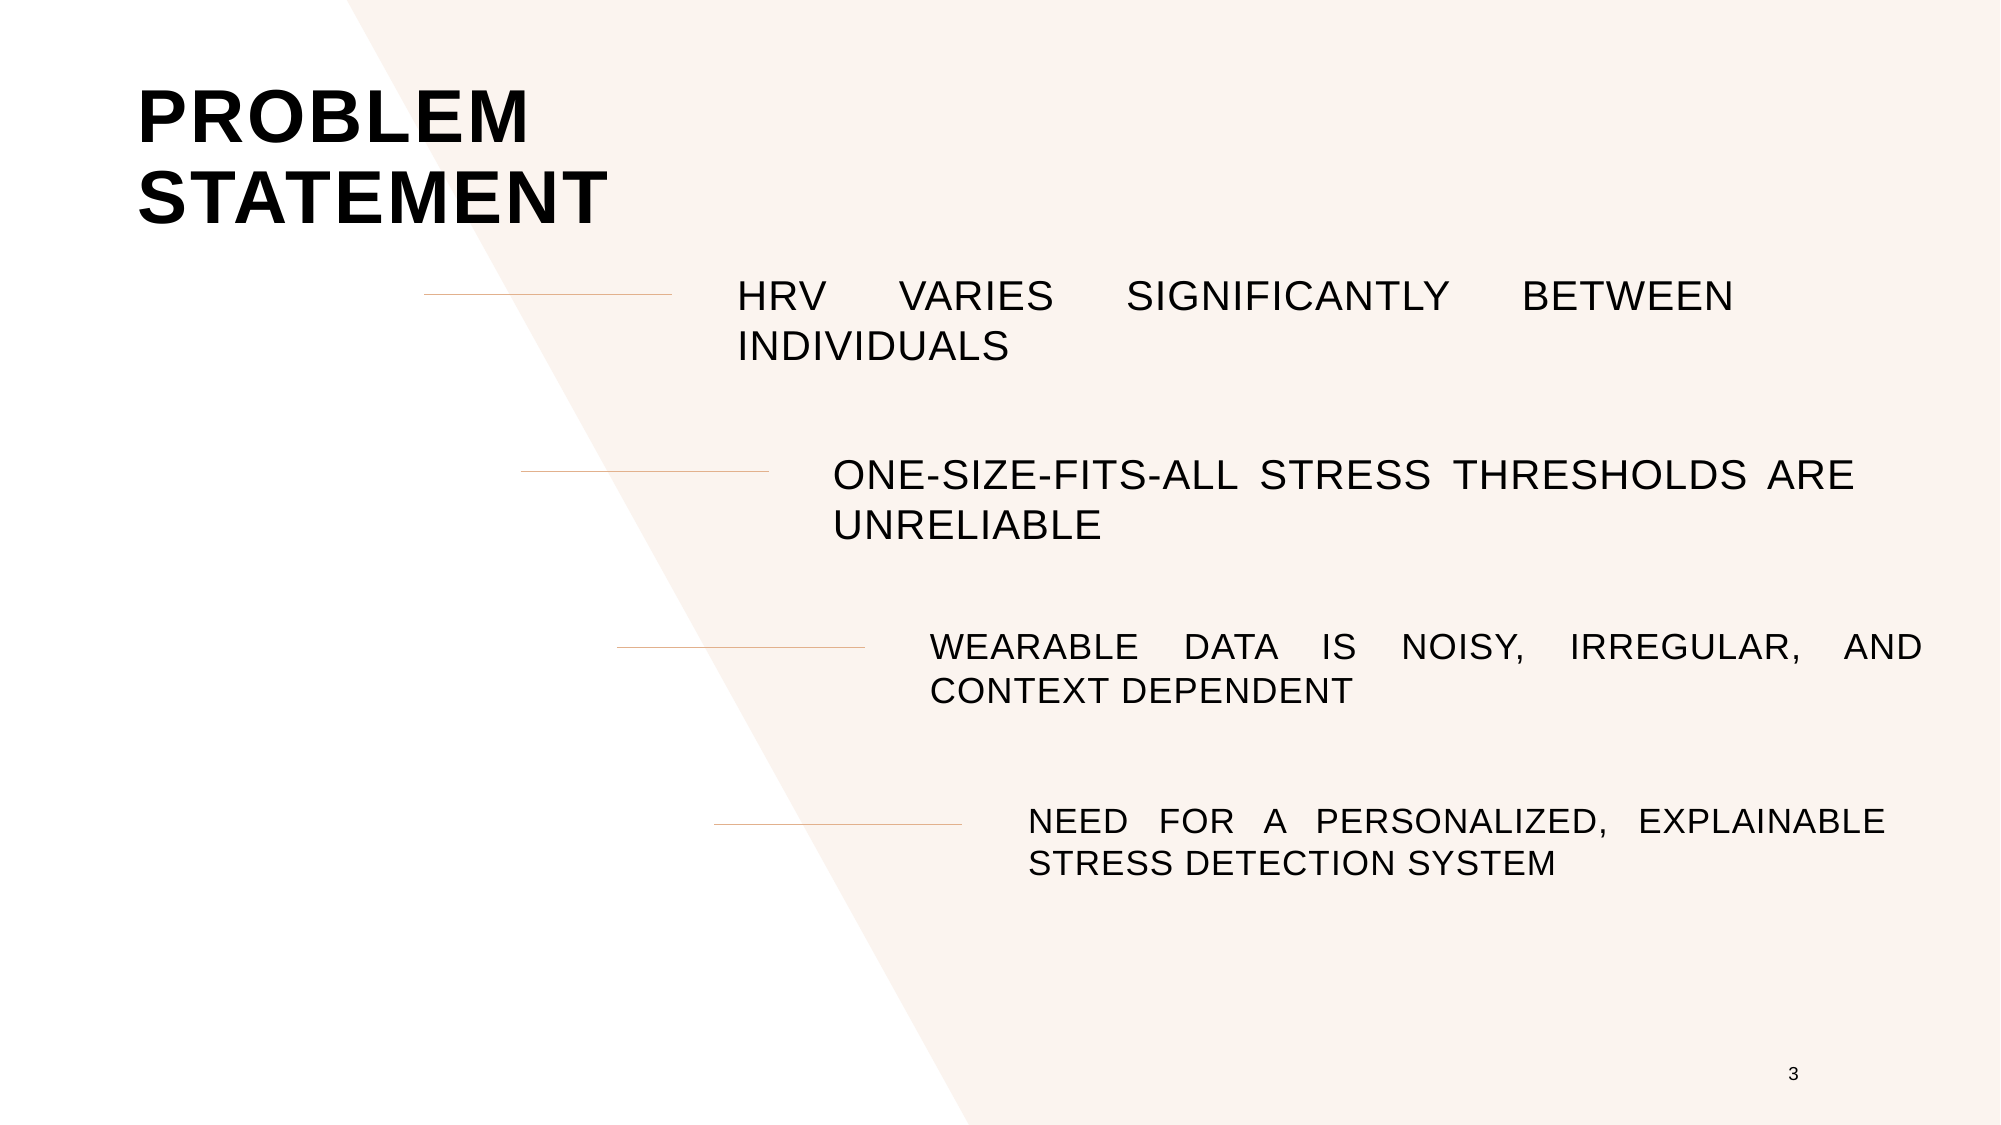

# PROBLEM STATEMENT
HRV VARIES SIGNIFICANTLY BETWEEN INDIVIDUALS
ONE-SIZE-FITS-ALL STRESS THRESHOLDS ARE UNRELIABLE
WEARABLE DATA IS NOISY, IRREGULAR, AND CONTEXT DEPENDENT
NEED FOR A PERSONALIZED, EXPLAINABLE STRESS DETECTION SYSTEM
3